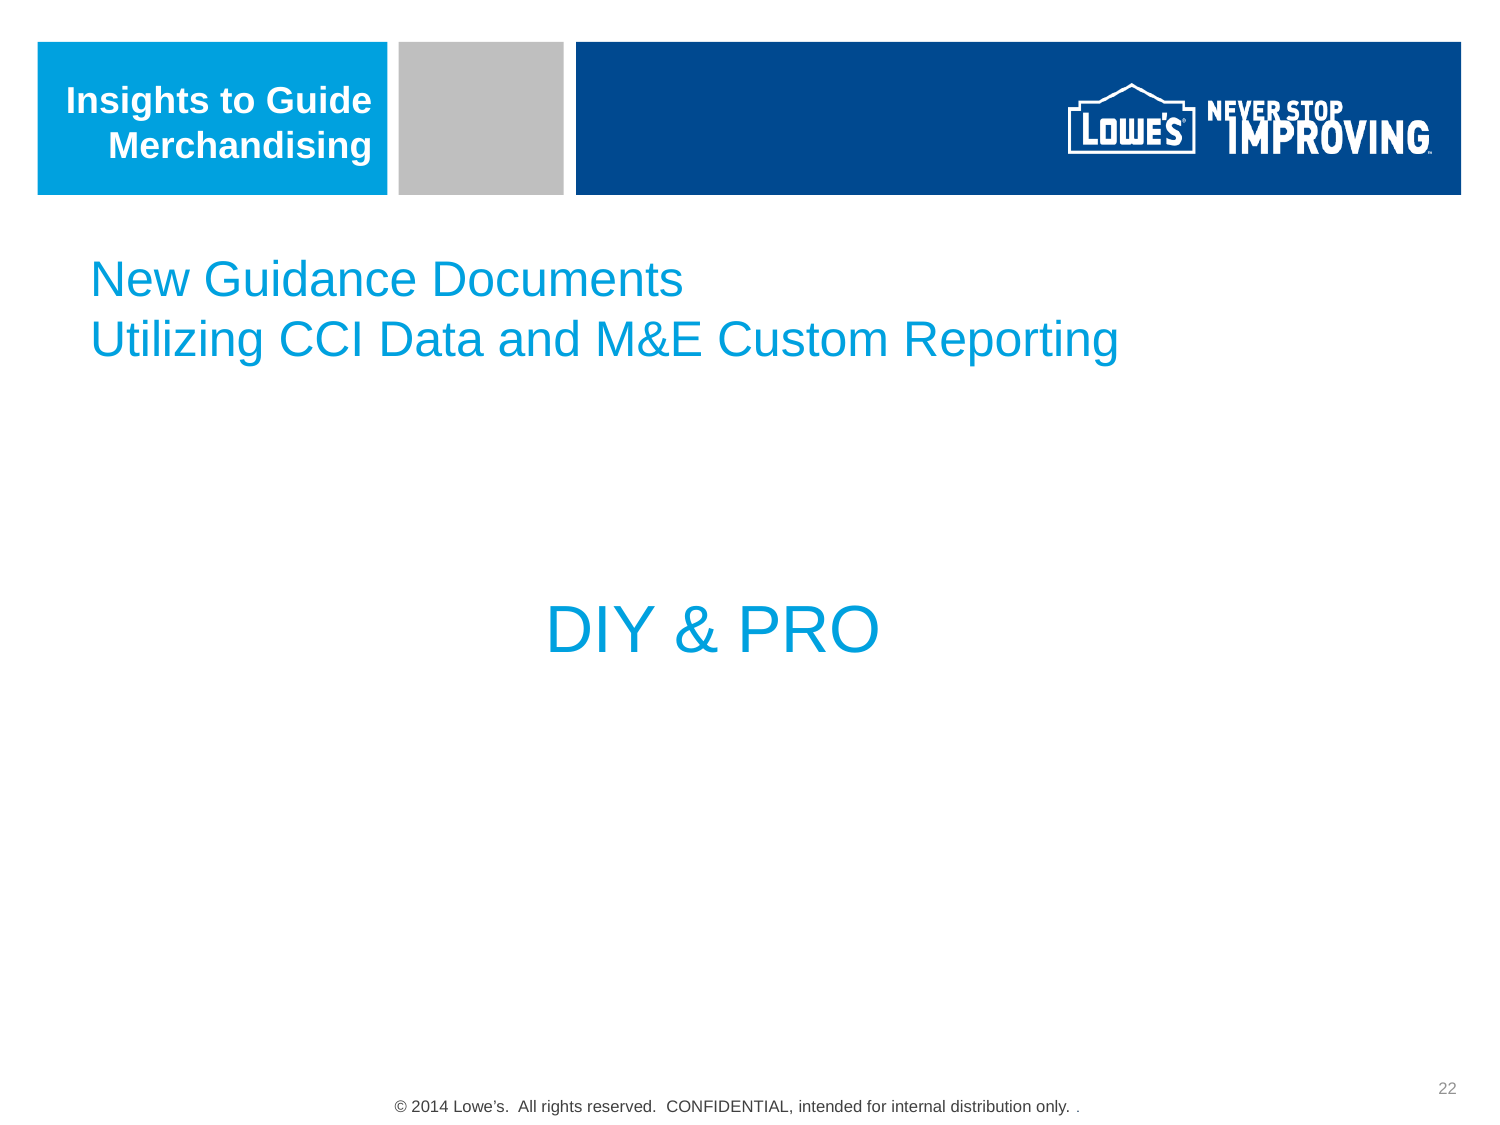

Insights to Guide Merchandising
# New Guidance Documents Utilizing CCI Data and M&E Custom Reporting
DIY & PRO
22
© 2014 Lowe’s.  All rights reserved.  CONFIDENTIAL, intended for internal distribution only. .